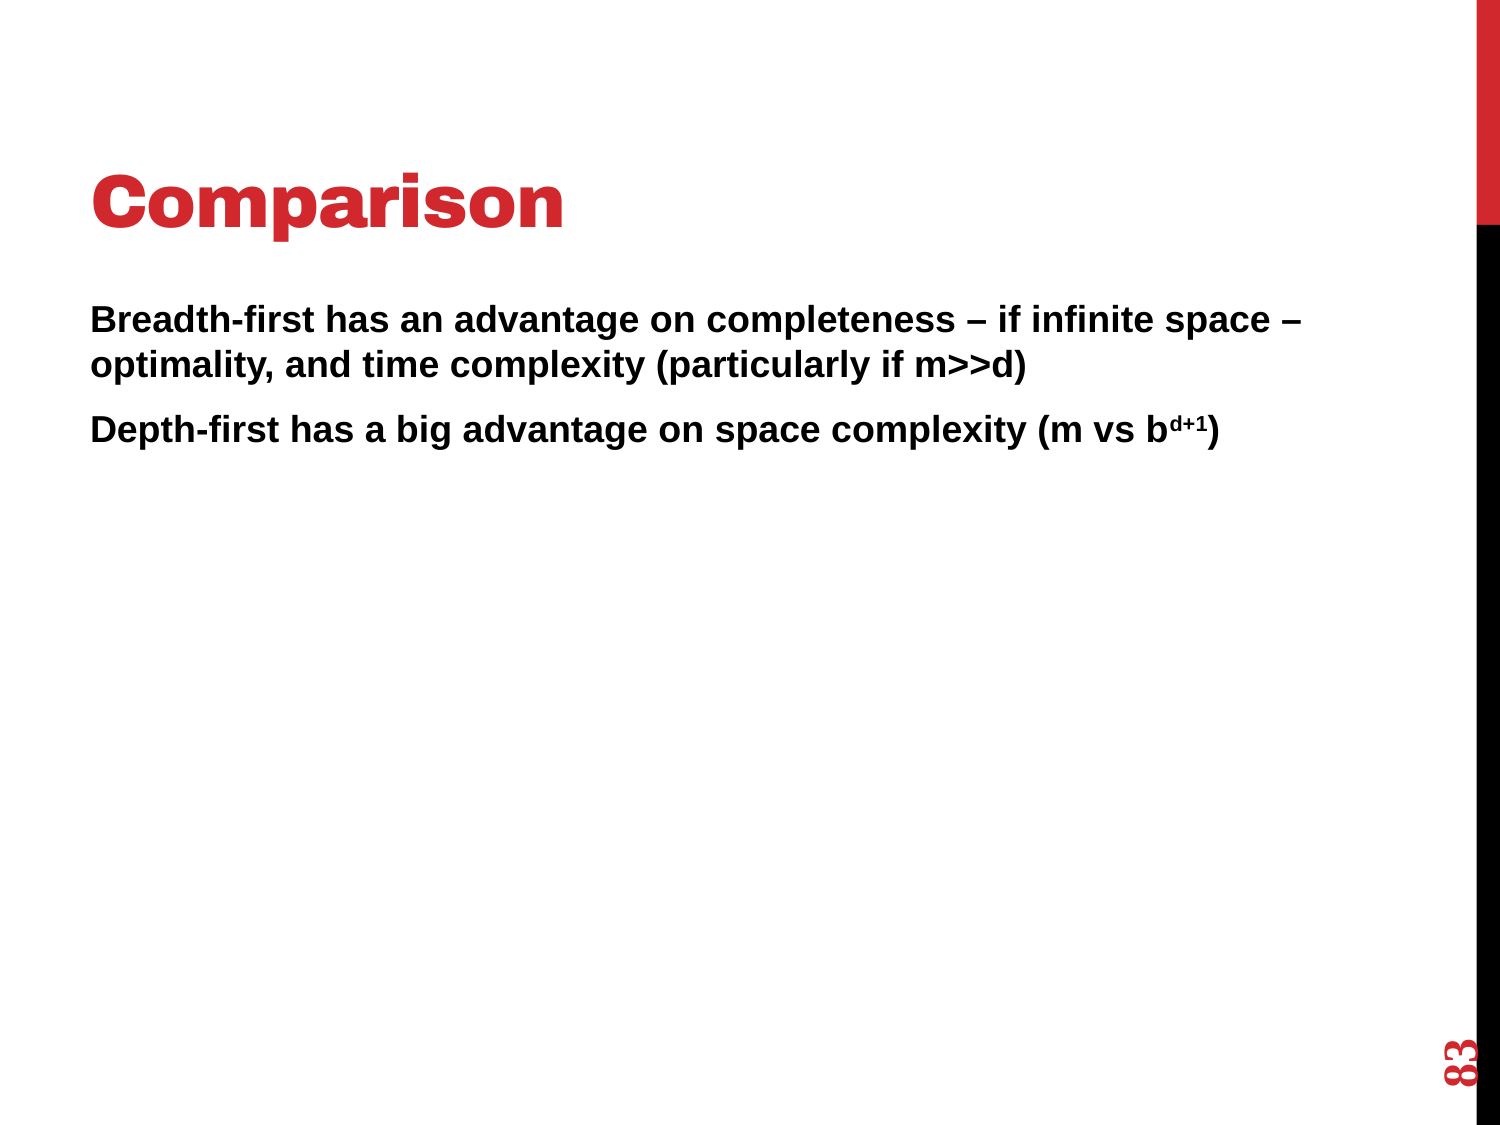

# Comparison
Breadth-first has an advantage on completeness – if infinite space – optimality, and time complexity (particularly if m>>d)
Depth-first has a big advantage on space complexity (m vs bd+1)

83